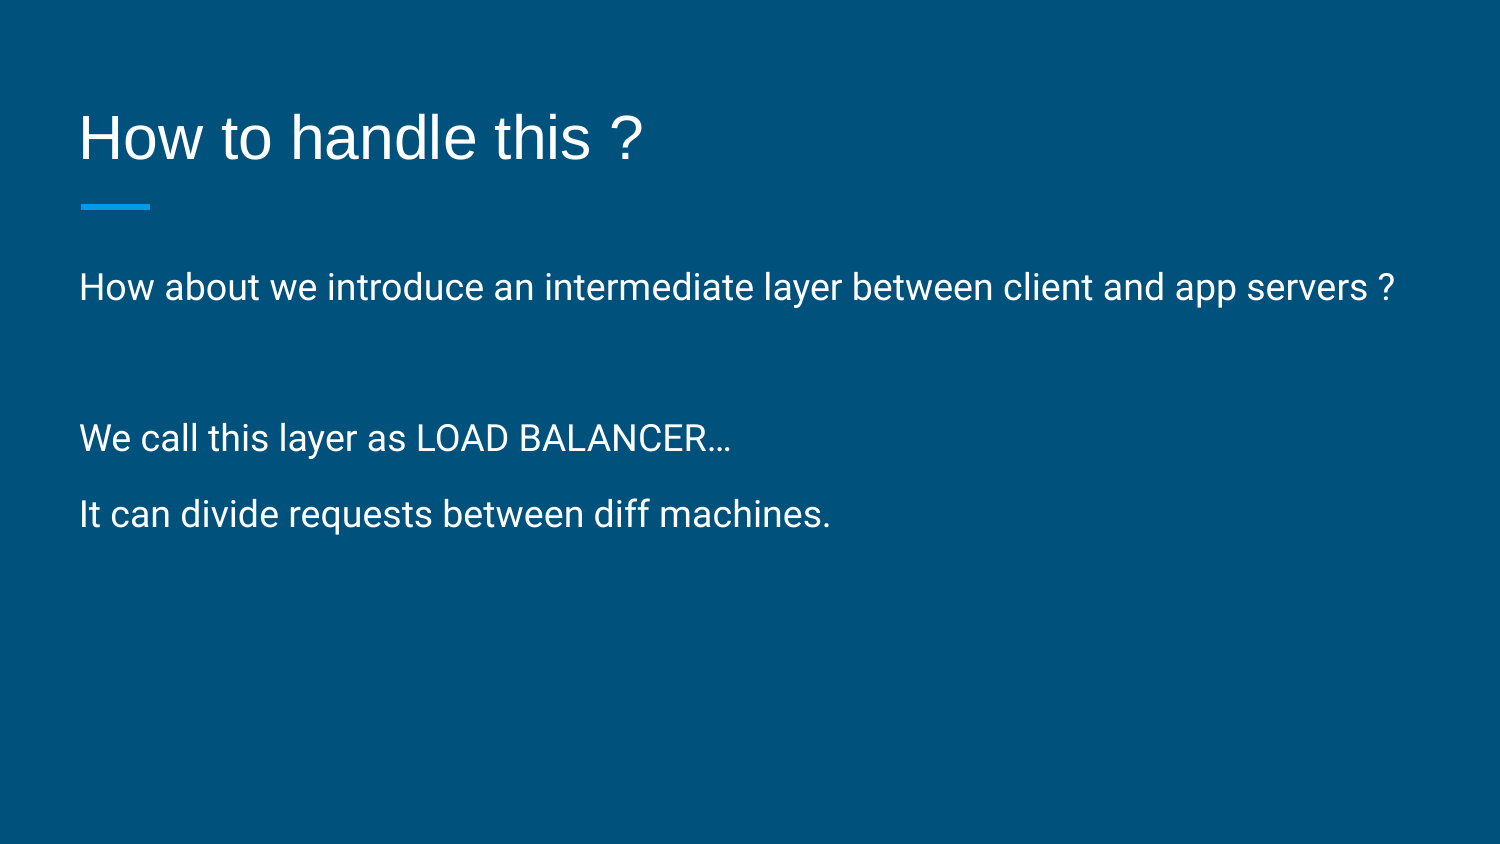

# How to handle this ?
How about we introduce an intermediate layer between client and app servers ?

We call this layer as LOAD BALANCER…
It can divide requests between diff machines.